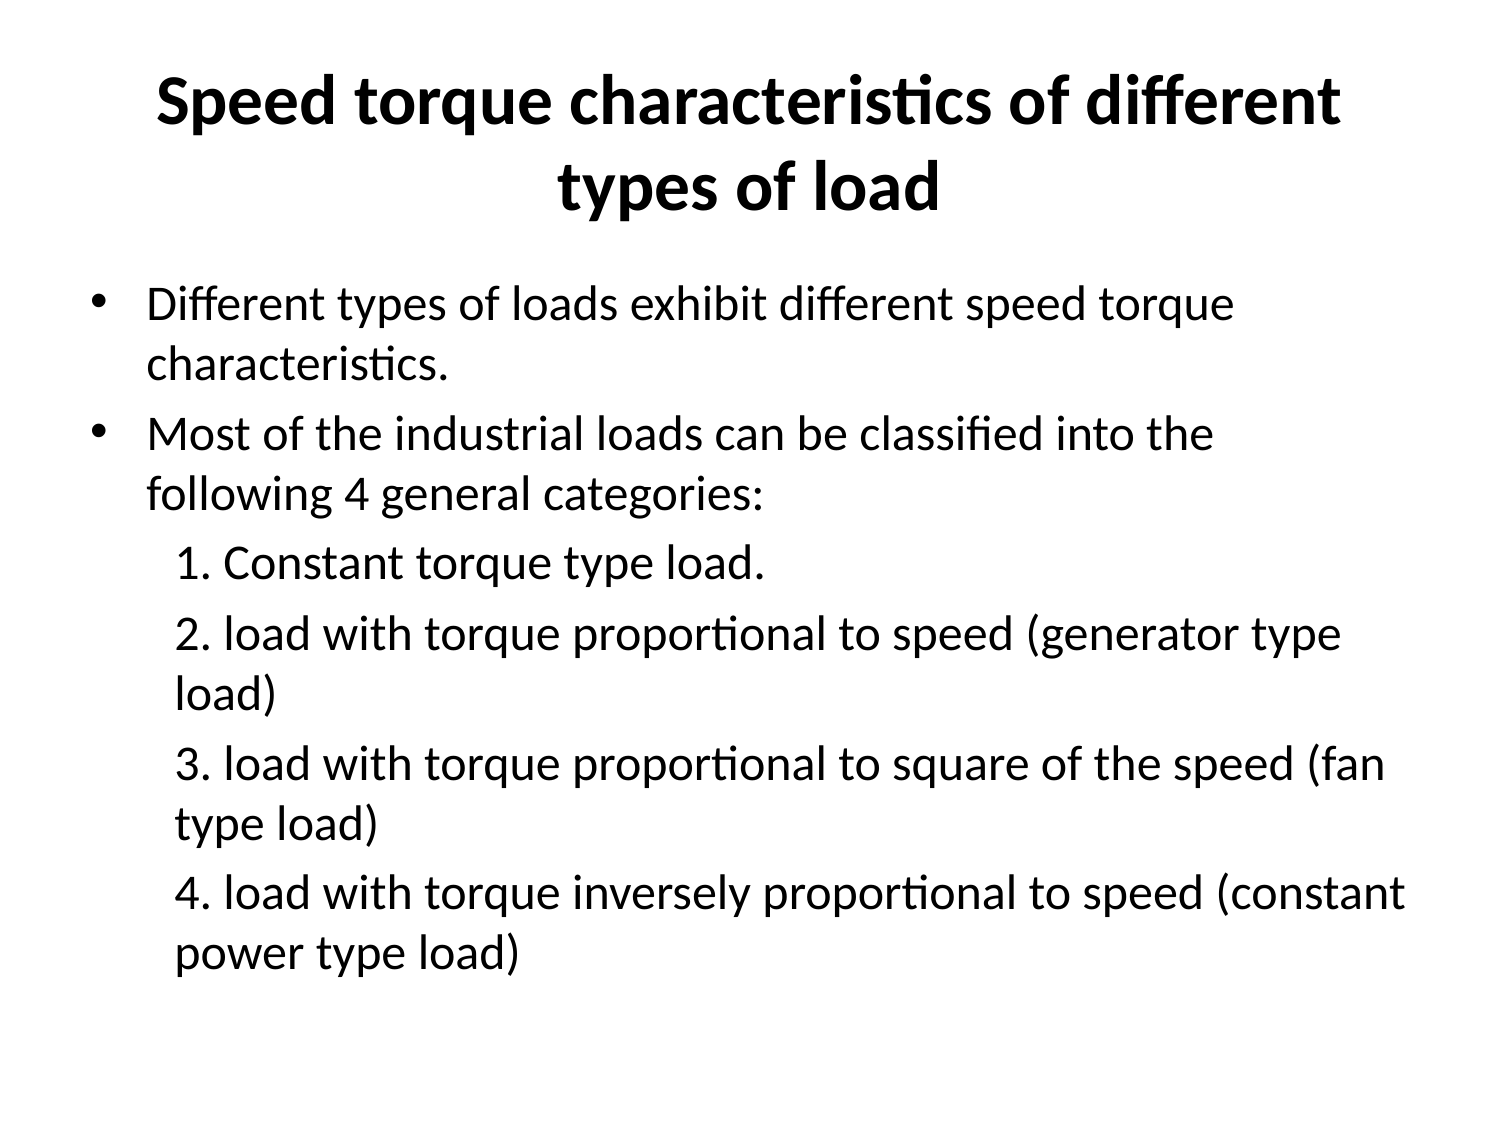

# Speed torque characteristics of different types of load
Different types of loads exhibit different speed torque characteristics.
Most of the industrial loads can be classified into the following 4 general categories:
	1. Constant torque type load.
	2. load with torque proportional to speed (generator type load)
	3. load with torque proportional to square of the speed (fan type load)
	4. load with torque inversely proportional to speed (constant power type load)